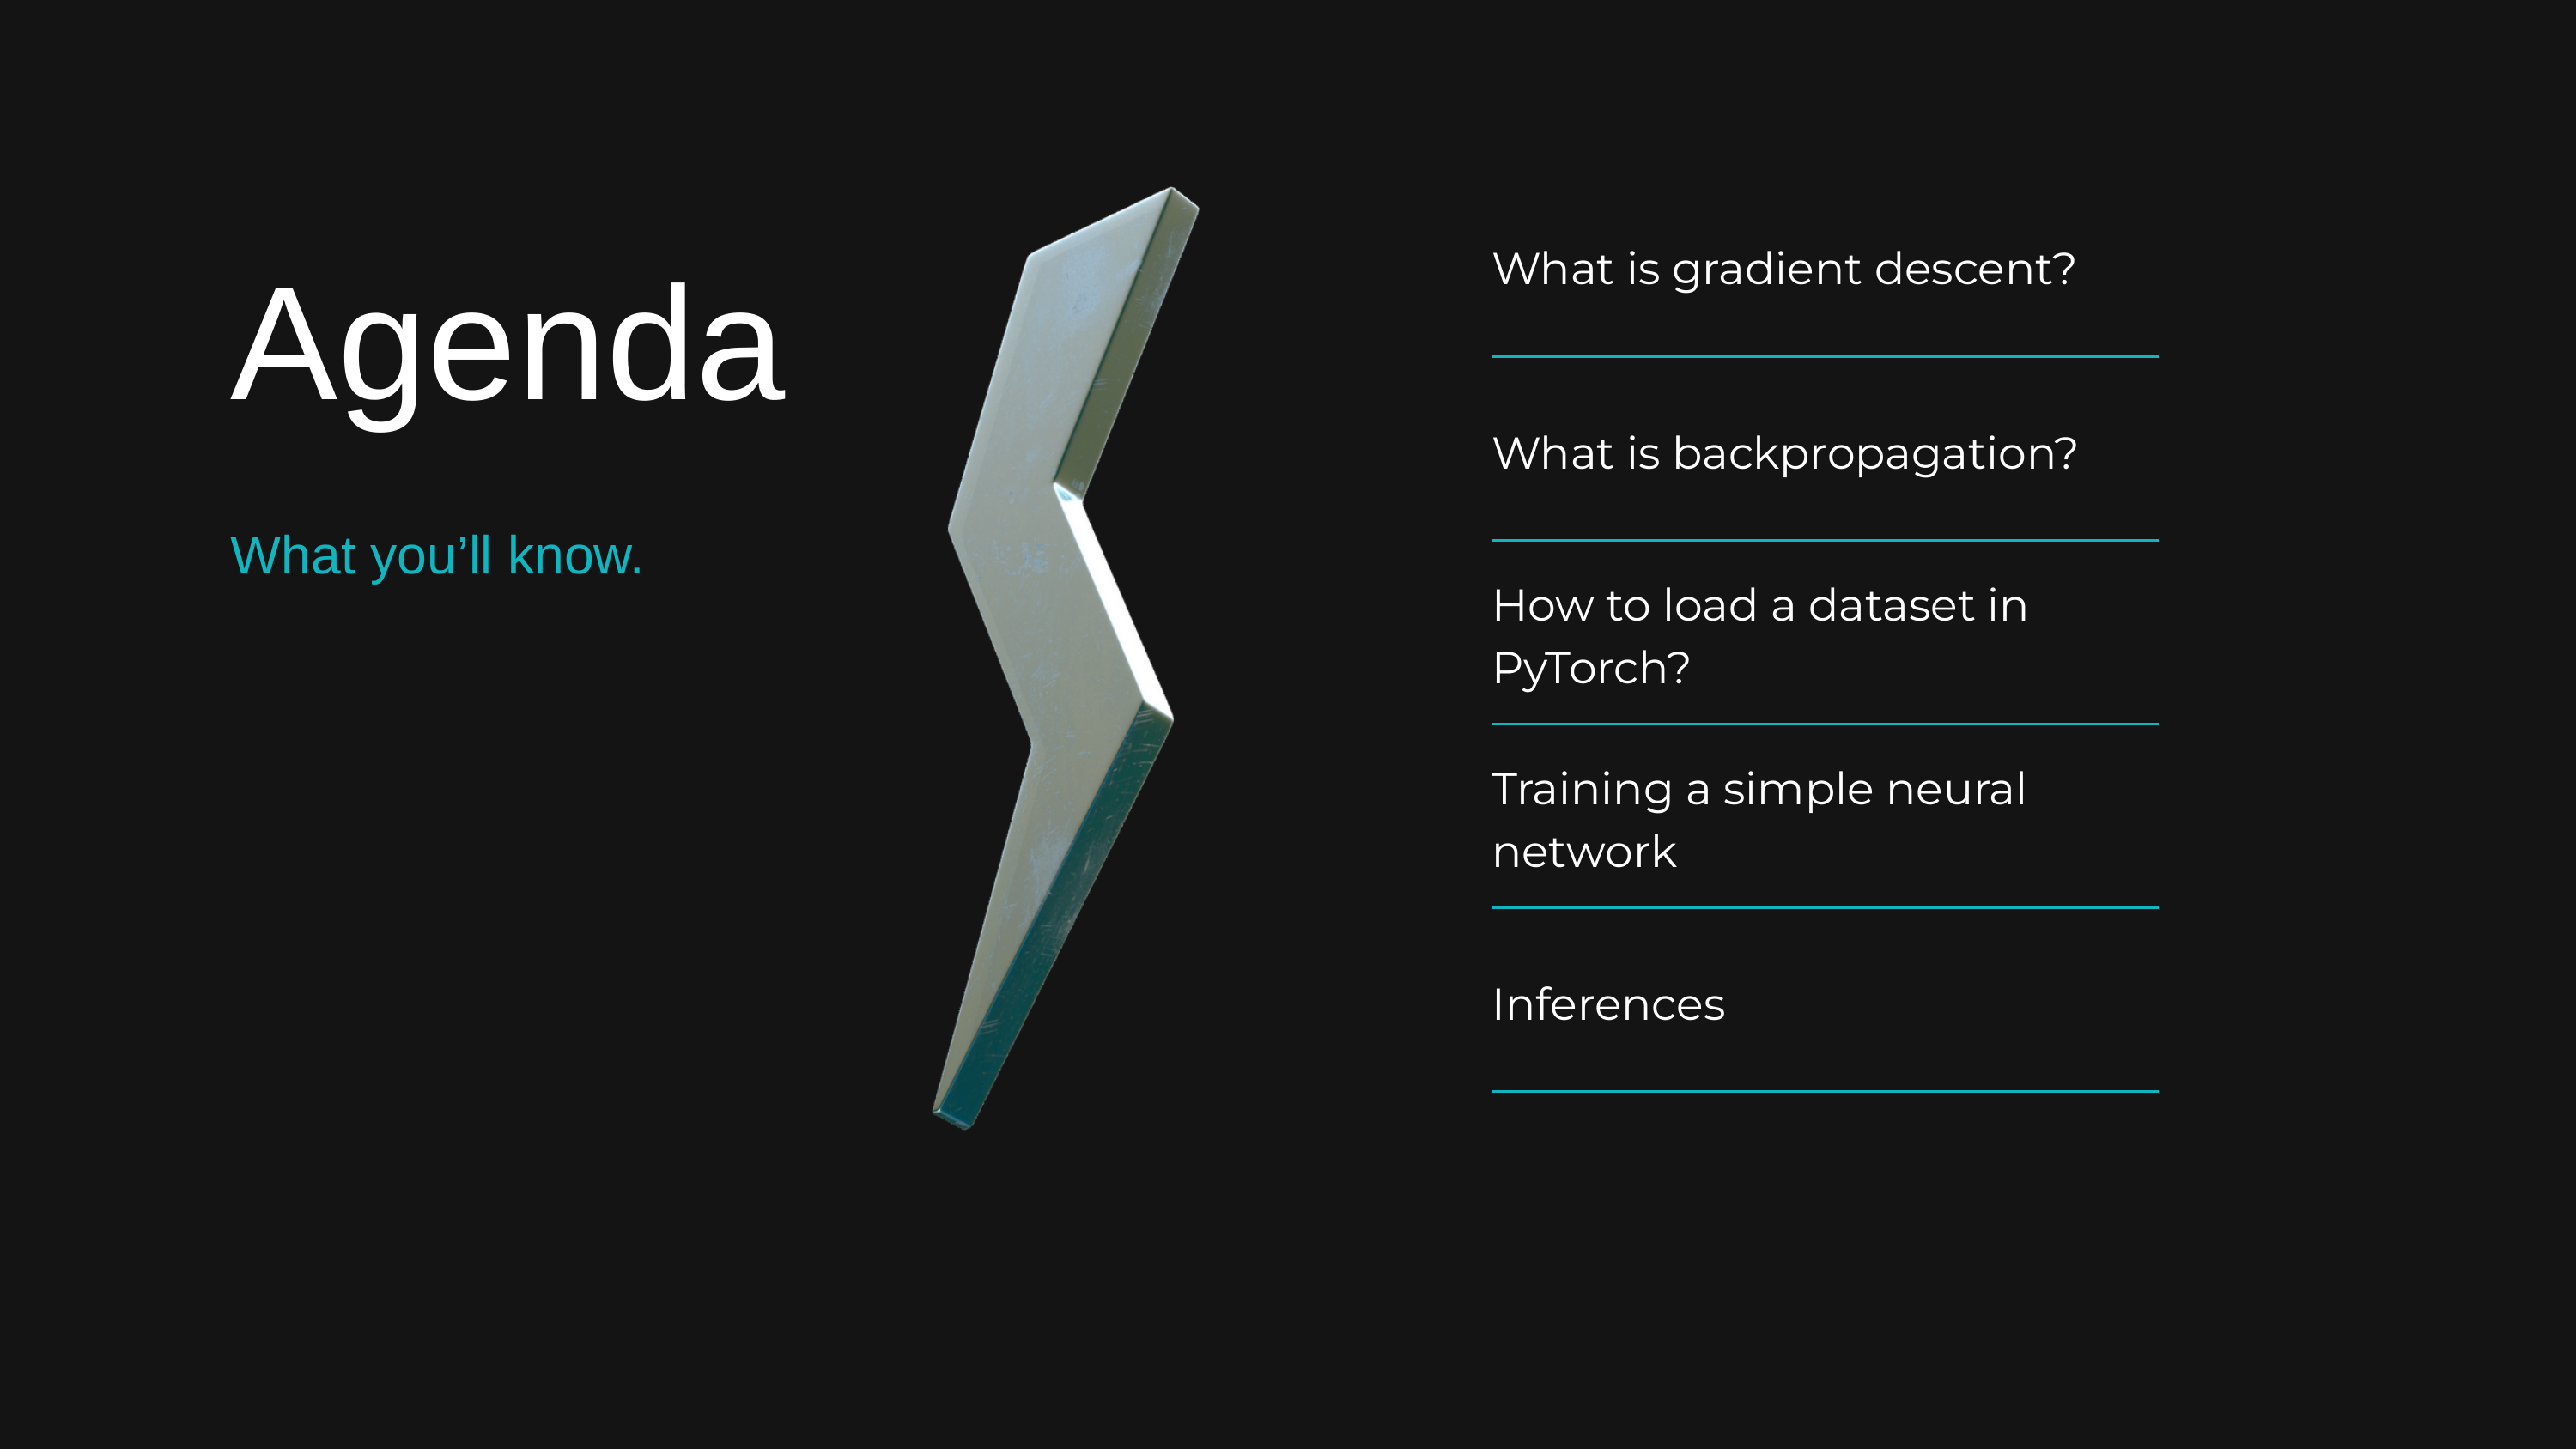

| What is gradient descent? |
| --- |
| What is backpropagation? |
| How to load a dataset in PyTorch? |
| Training a simple neural network |
| Inferences |
|  |

Agenda
What you’ll know.